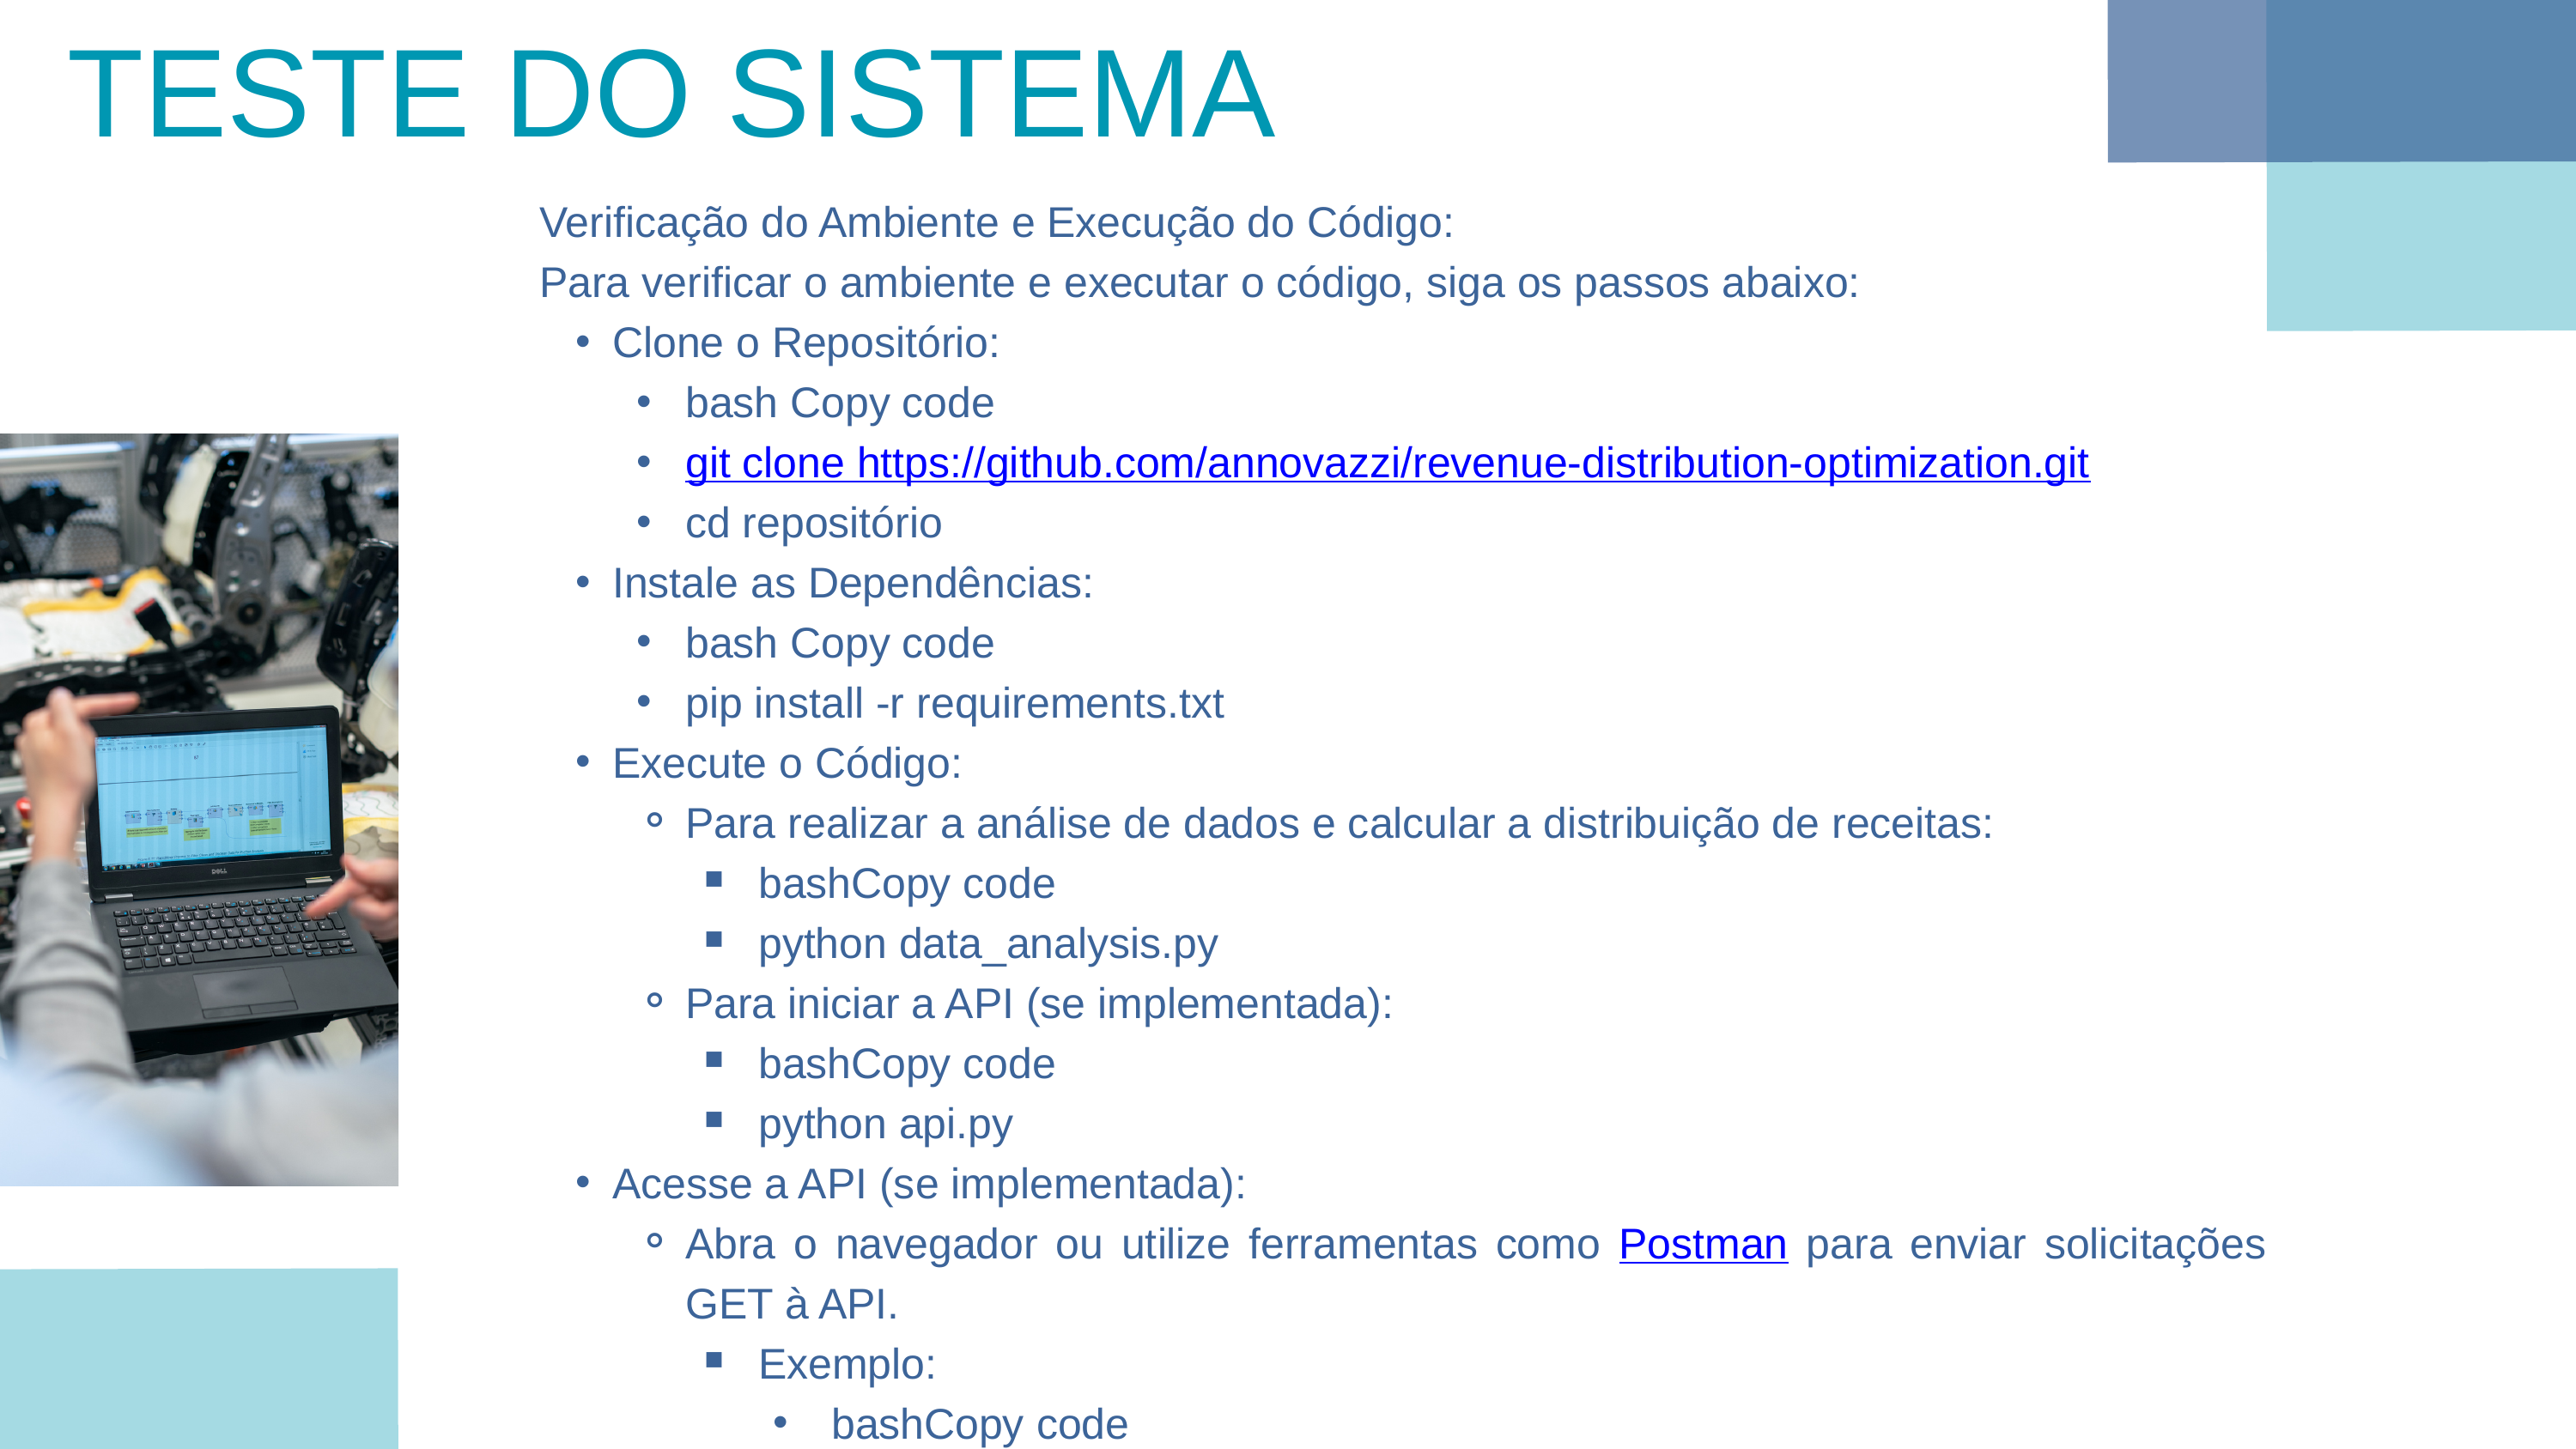

TESTE DO SISTEMA
Verificação do Ambiente e Execução do Código:
Para verificar o ambiente e executar o código, siga os passos abaixo:
Clone o Repositório:
bash Copy code
git clone https://github.com/annovazzi/revenue-distribution-optimization.git
cd repositório
Instale as Dependências:
bash Copy code
pip install -r requirements.txt
Execute o Código:
Para realizar a análise de dados e calcular a distribuição de receitas:
bashCopy code
python data_analysis.py
Para iniciar a API (se implementada):
bashCopy code
python api.py
Acesse a API (se implementada):
Abra o navegador ou utilize ferramentas como Postman para enviar solicitações GET à API.
Exemplo:
bashCopy code
               http://localhost:5000/get_revenue_distribution?property_id=123